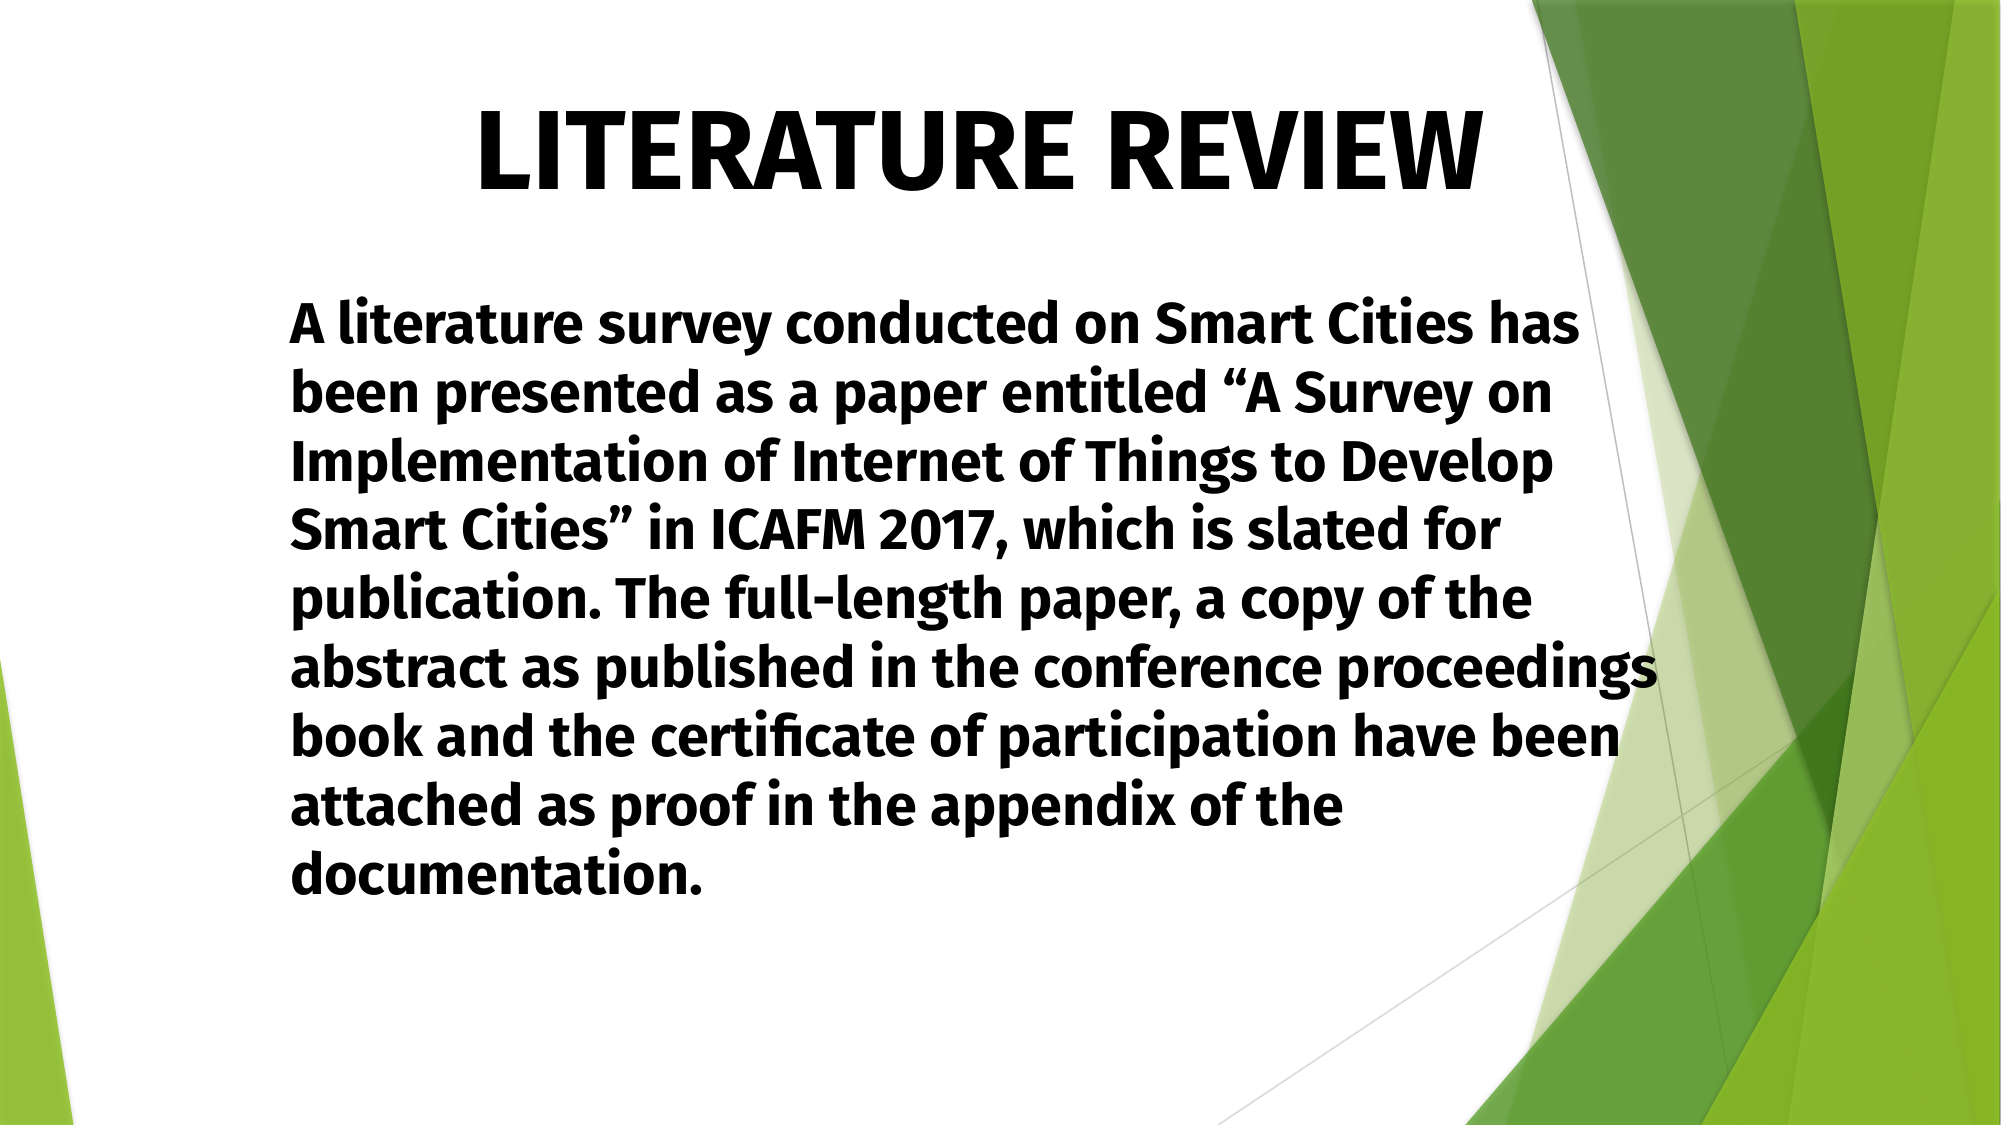

LITERATURE REVIEW
A literature survey conducted on Smart Cities has been presented as a paper entitled “A Survey on Implementation of Internet of Things to Develop Smart Cities” in ICAFM 2017, which is slated for publication. The full-length paper, a copy of the abstract as published in the conference proceedings book and the certificate of participation have been attached as proof in the appendix of the documentation.